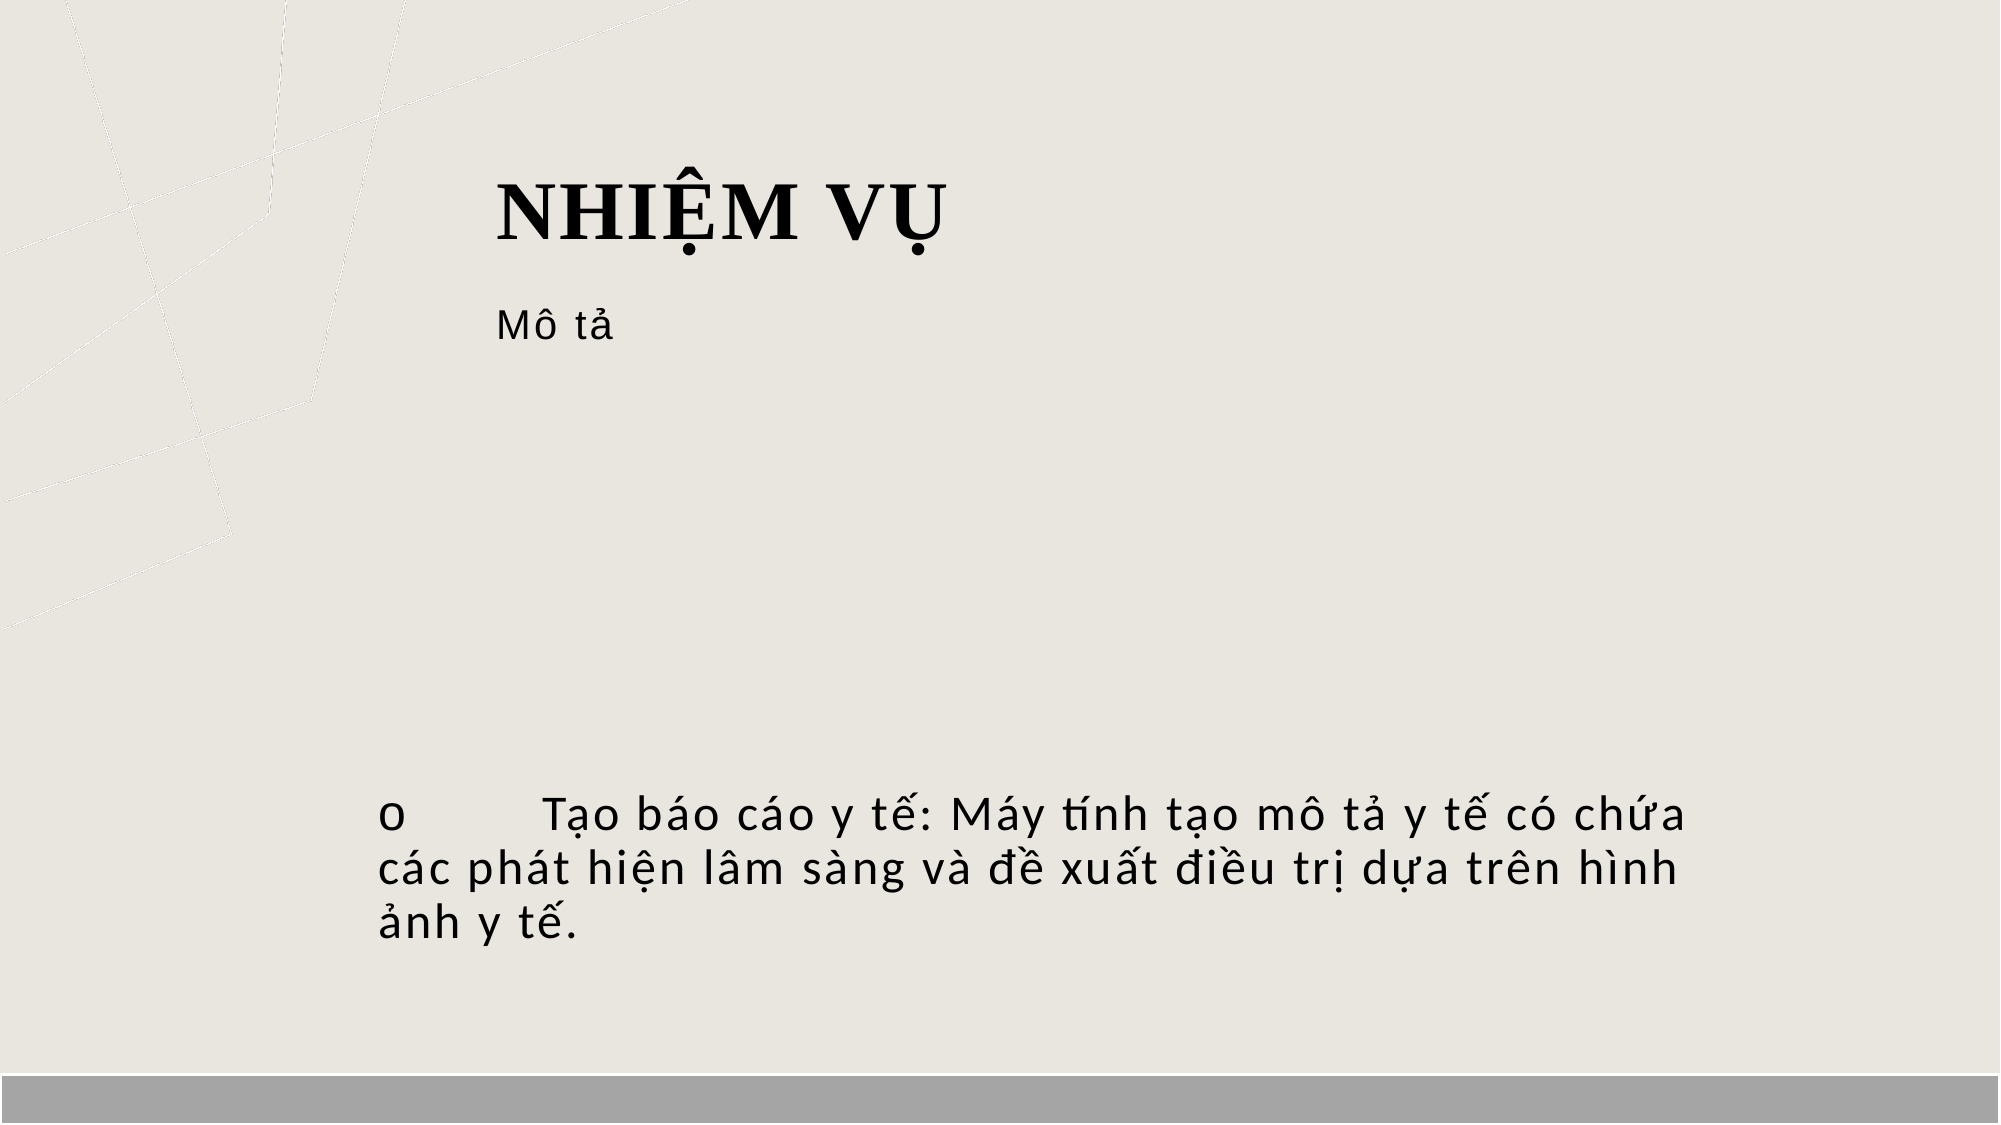

# Nhiệm vụ
Mô tả

o	 Tạo báo cáo y tế: Máy tính tạo mô tả y tế có chứa các phát hiện lâm sàng và đề xuất điều trị dựa trên hình ảnh y tế.